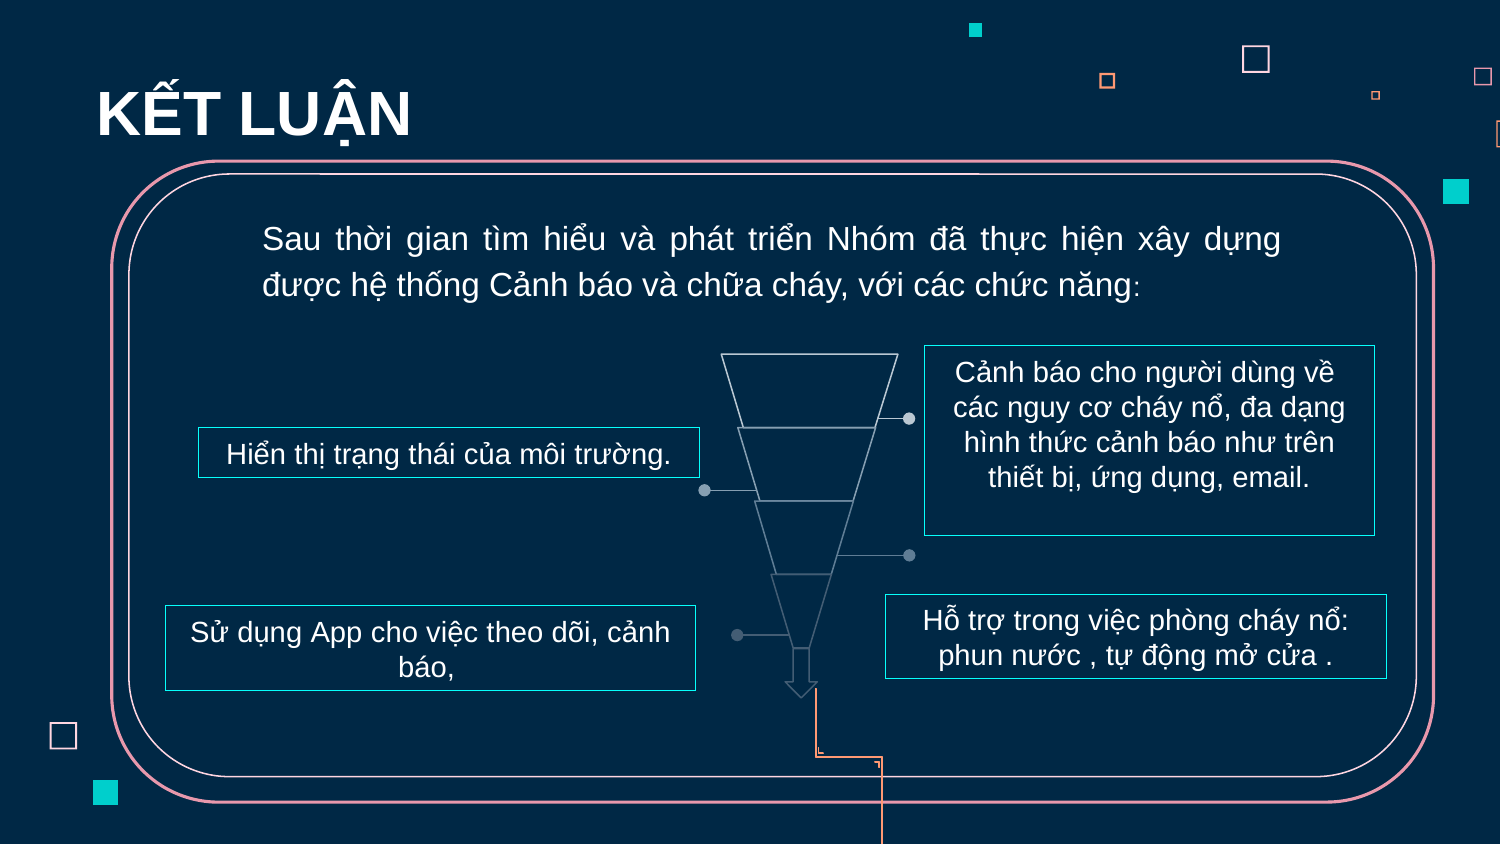

# KẾT LUẬN

Sau thời gian tìm hiểu và phát triển Nhóm đã thực hiện xây dựng được hệ thống Cảnh báo và chữa cháy, với các chức năng:
Cảnh báo cho người dùng về
các nguy cơ cháy nổ, đa dạng hình thức cảnh báo như trên thiết bị, ứng dụng, email.

Hiển thị trạng thái của môi trường.
Hỗ trợ trong việc phòng cháy nổ: phun nước , tự động mở cửa .
Sử dụng App cho việc theo dõi, cảnh báo,